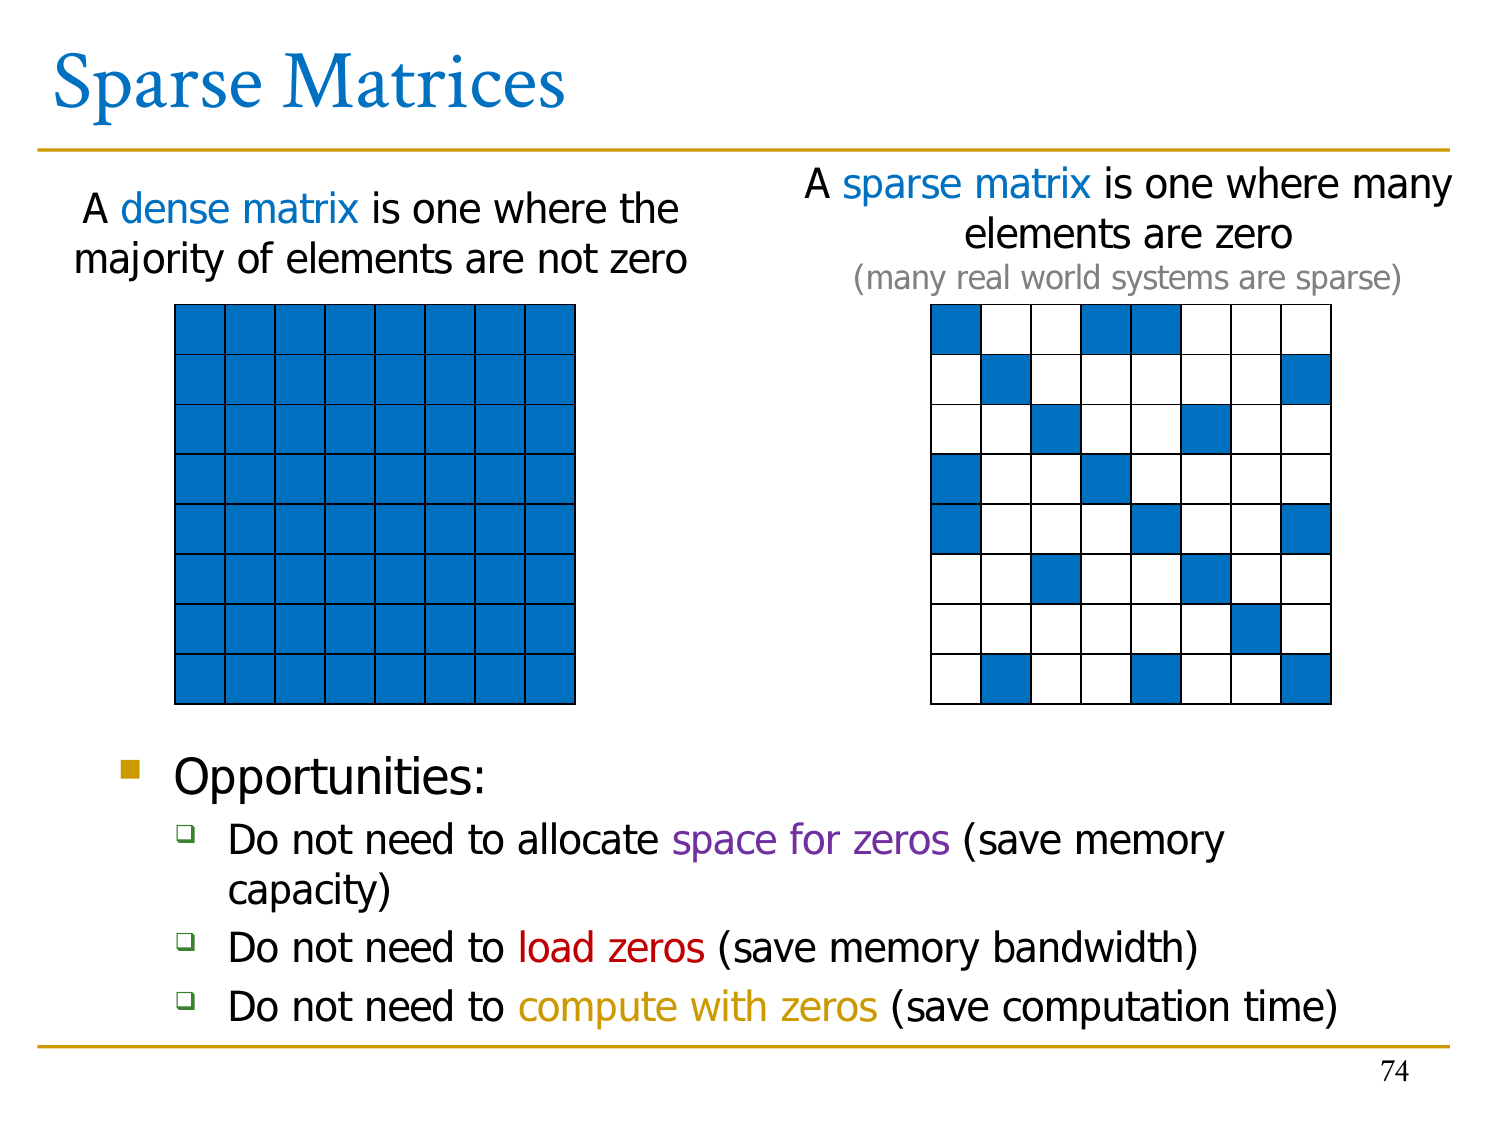

# Sparse Matrices
A sparse matrix is one where many elements are zero
(many real world systems are sparse)
A dense matrix is one where the majority of elements are not zero
|  |  |  |  |  |  |  |  |
| --- | --- | --- | --- | --- | --- | --- | --- |
|  |  |  |  |  |  |  |  |
|  |  |  |  |  |  |  |  |
|  |  |  |  |  |  |  |  |
|  |  |  |  |  |  |  |  |
|  |  |  |  |  |  |  |  |
|  |  |  |  |  |  |  |  |
|  |  |  |  |  |  |  |  |
|  |  |  |  |  |  |  |  |
| --- | --- | --- | --- | --- | --- | --- | --- |
|  |  |  |  |  |  |  |  |
|  |  |  |  |  |  |  |  |
|  |  |  |  |  |  |  |  |
|  |  |  |  |  |  |  |  |
|  |  |  |  |  |  |  |  |
|  |  |  |  |  |  |  |  |
|  |  |  |  |  |  |  |  |
Opportunities:
Do not need to allocate space for zeros (save memory capacity)
Do not need to load zeros (save memory bandwidth)
Do not need to compute with zeros (save computation time)
74